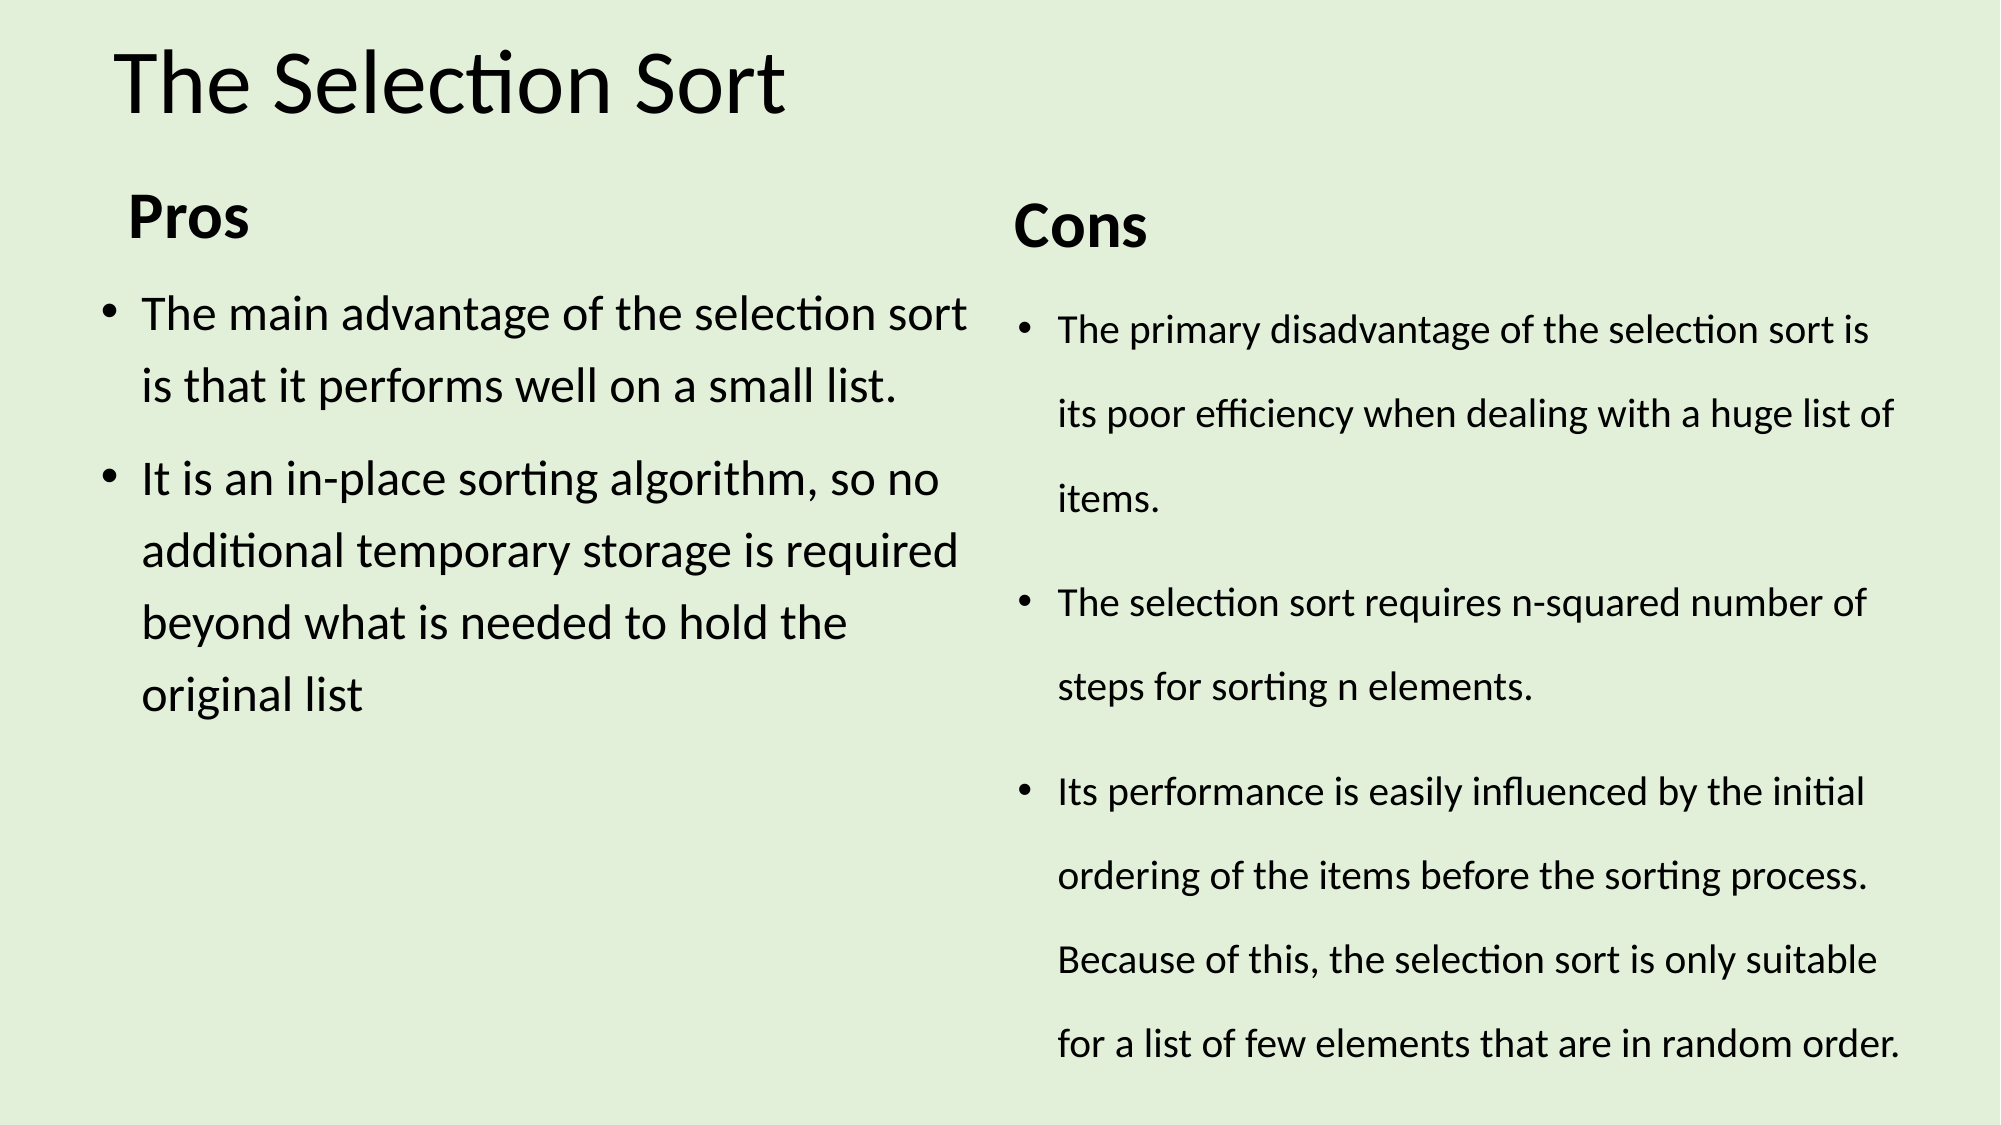

# The Selection Sort
Pros
Cons
The primary disadvantage of the selection sort is its poor efficiency when dealing with a huge list of items.
The selection sort requires n-squared number of steps for sorting n elements.
Its performance is easily influenced by the initial ordering of the items before the sorting process. Because of this, the selection sort is only suitable for a list of few elements that are in random order.

The main advantage of the selection sort is that it performs well on a small list.
It is an in-place sorting algorithm, so no additional temporary storage is required beyond what is needed to hold the original list